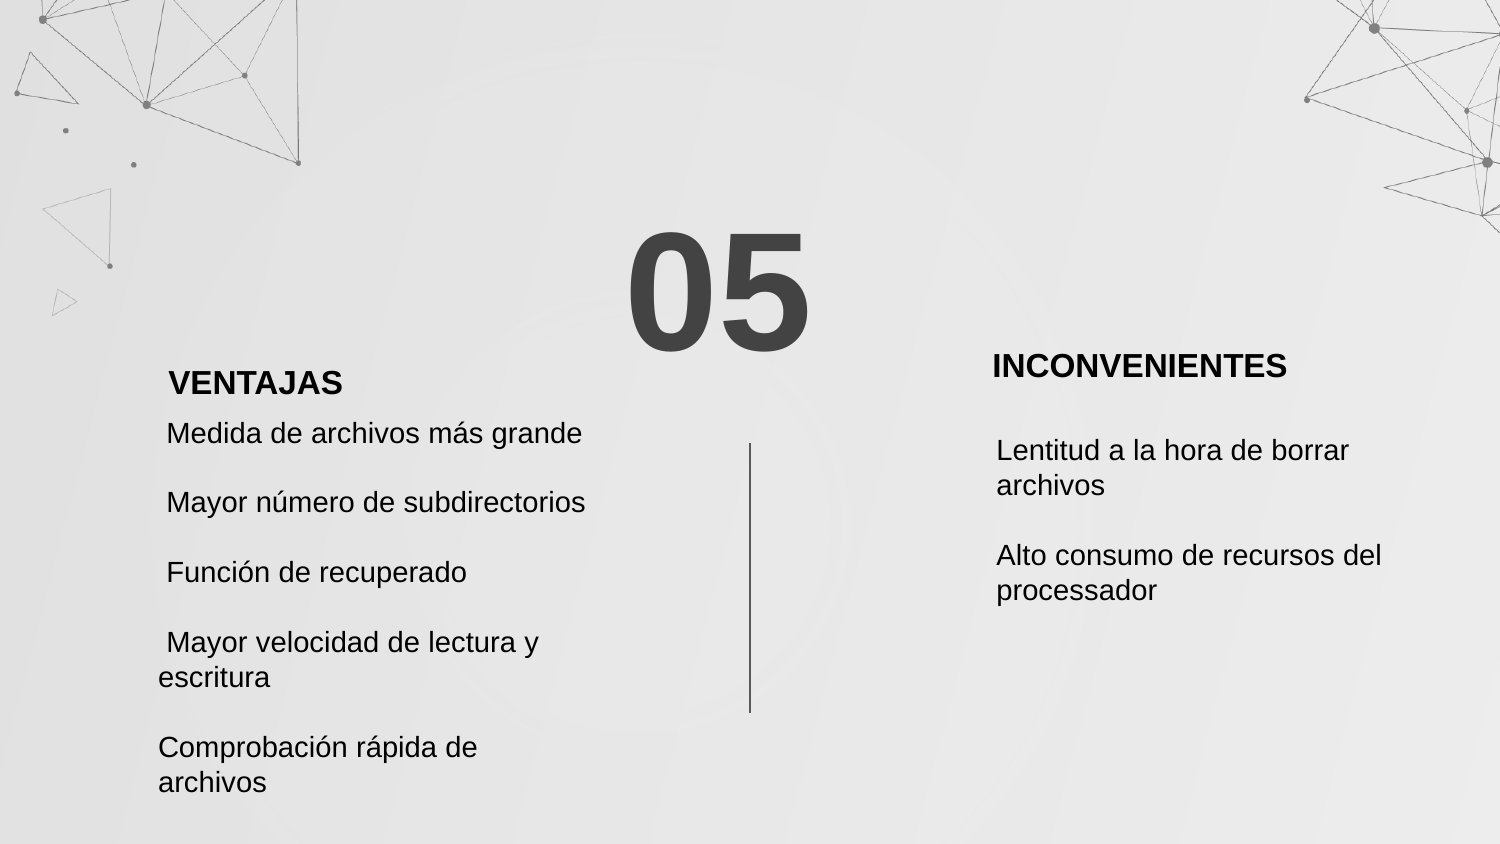

05
INCONVENIENTES
# VENTAJAS
 Medida de archivos más grande

 Mayor número de subdirectorios

 Función de recuperado

 Mayor velocidad de lectura y escritura

Comprobación rápida de archivos
Lentitud a la hora de borrar archivos

Alto consumo de recursos del processador